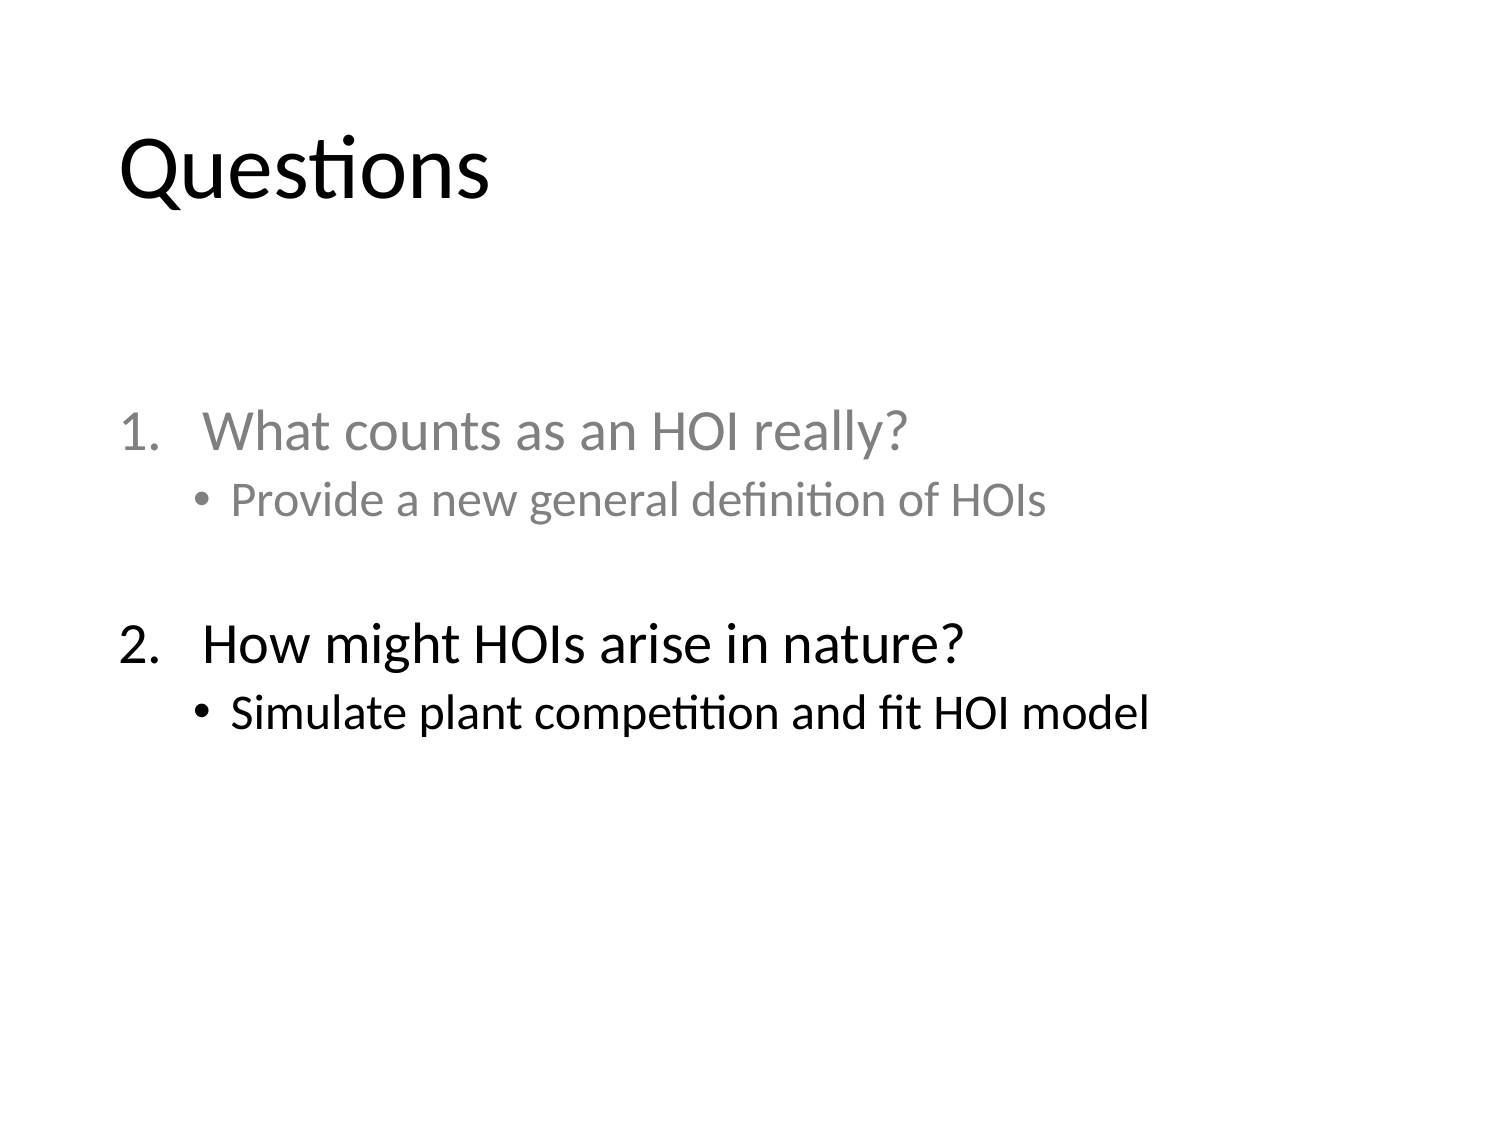

# Questions
What counts as an HOI really?
Provide a new general definition of HOIs

How might HOIs arise in nature?
Simulate plant competition and fit HOI model